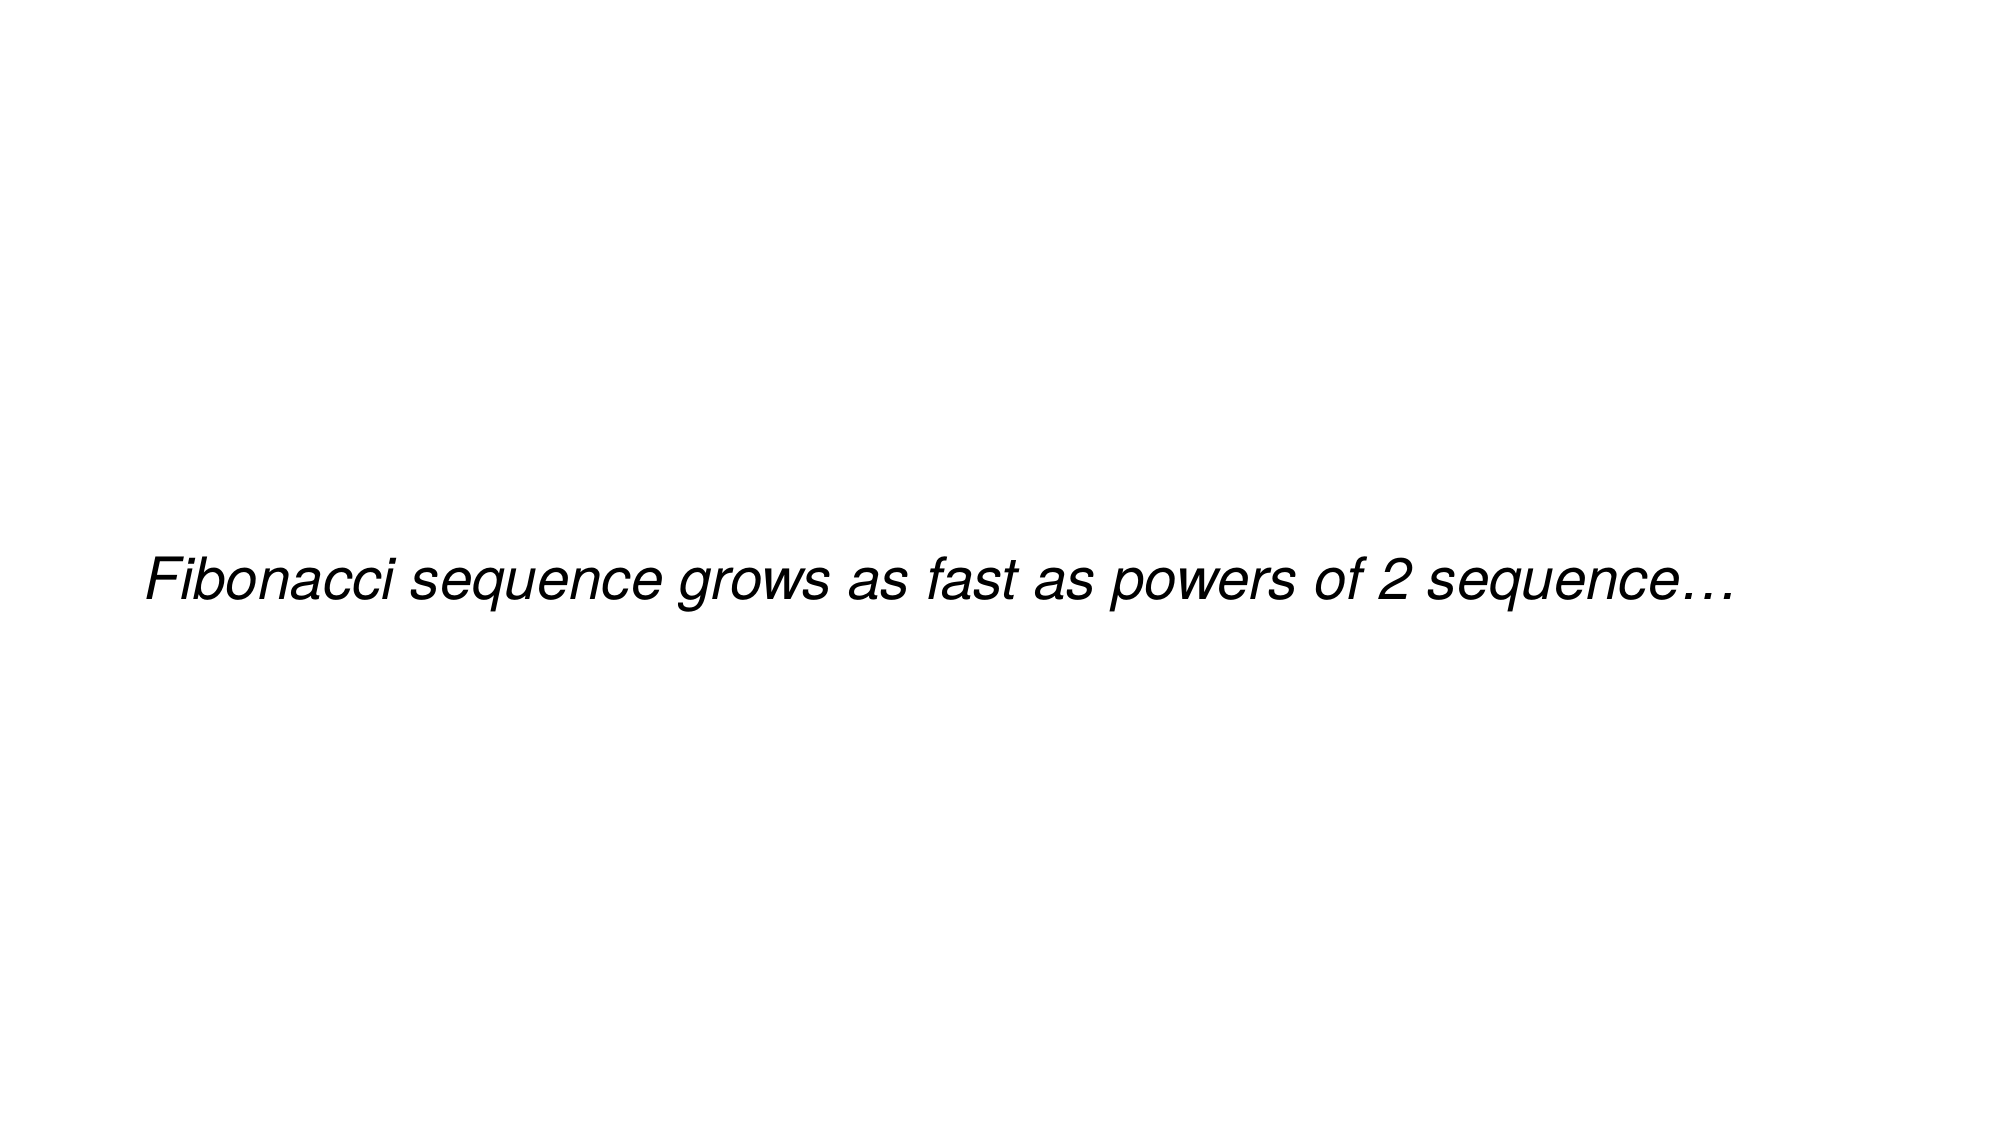

Fibonacci sequence grows as fast as powers of 2 sequence…